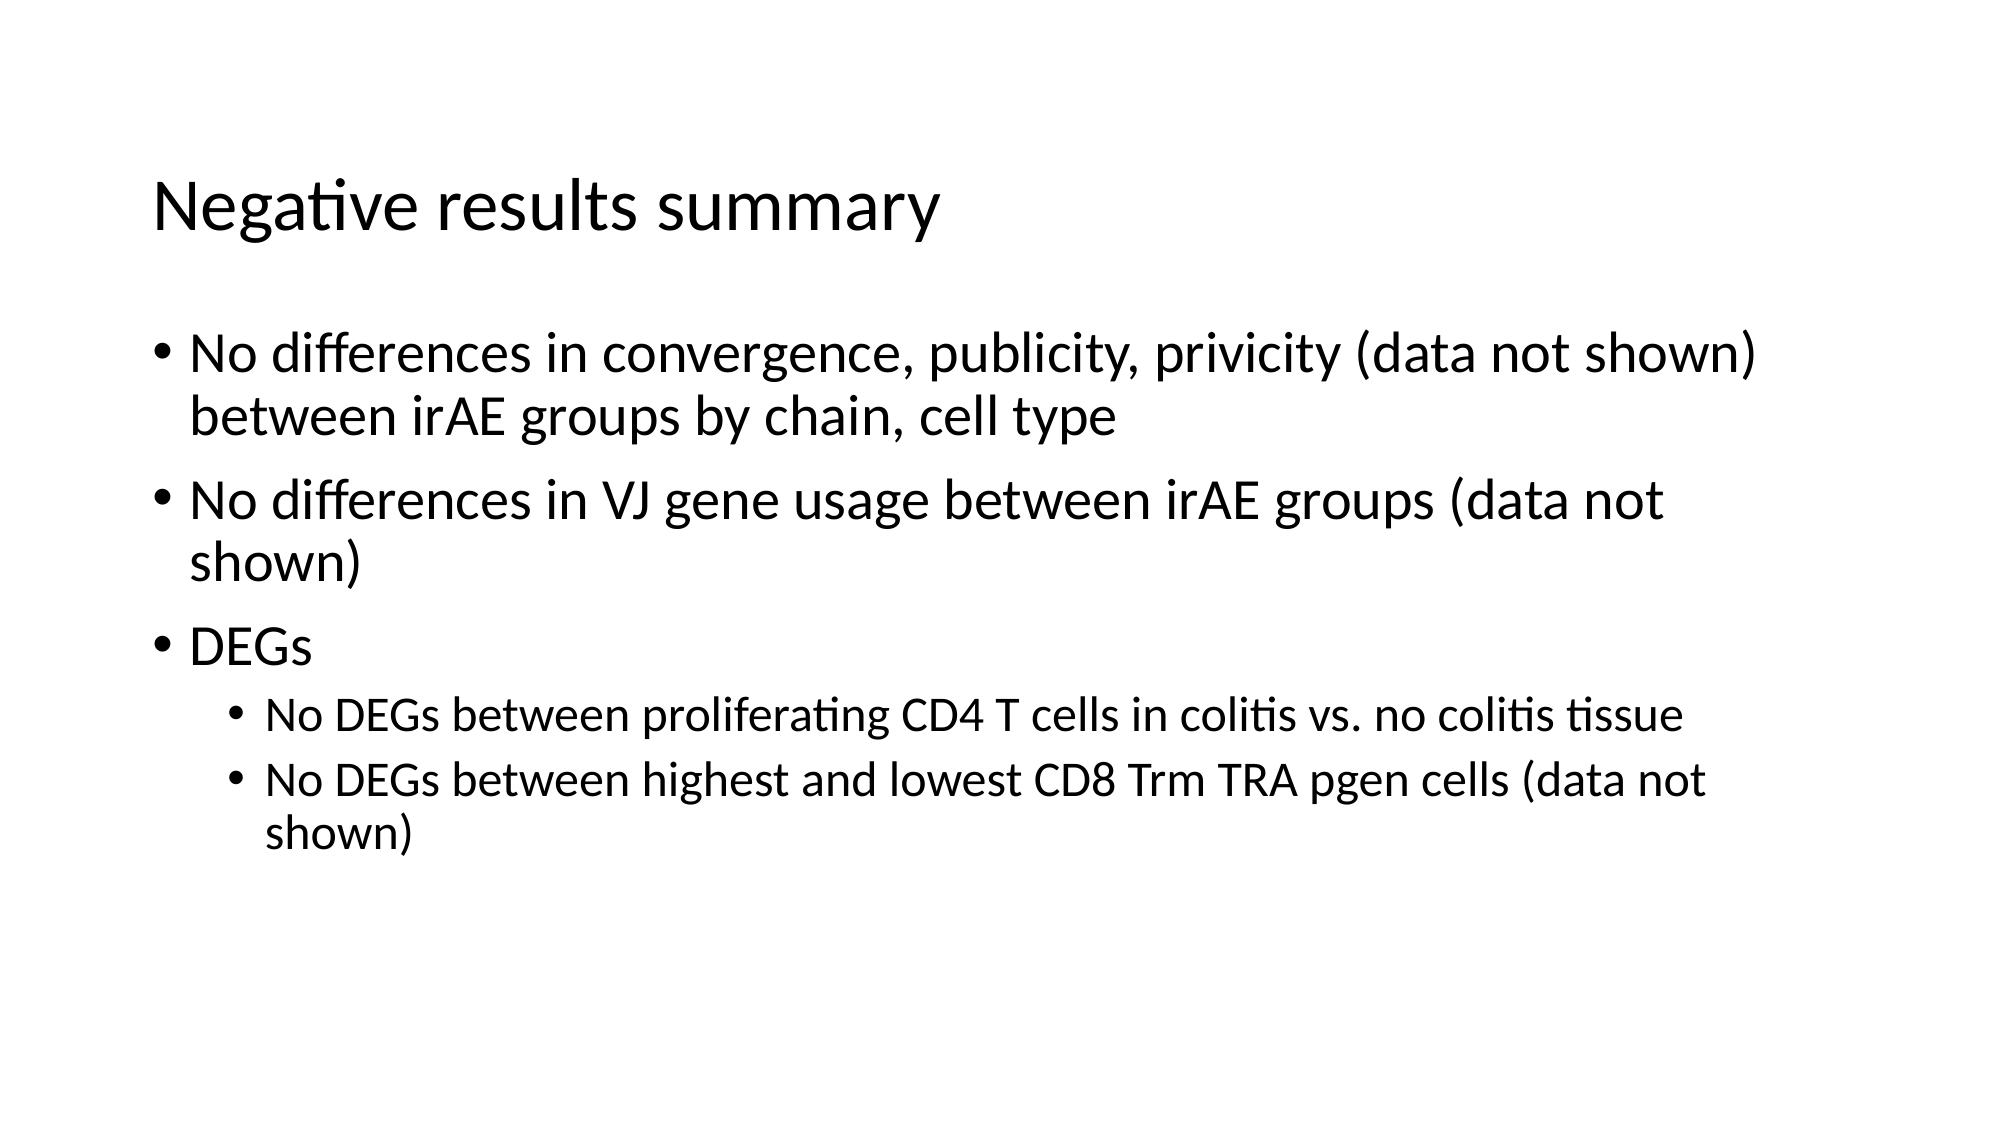

# Negative results summary
No differences in convergence, publicity, privicity (data not shown) between irAE groups by chain, cell type
No differences in VJ gene usage between irAE groups (data not shown)
DEGs
No DEGs between proliferating CD4 T cells in colitis vs. no colitis tissue
No DEGs between highest and lowest CD8 Trm TRA pgen cells (data not shown)